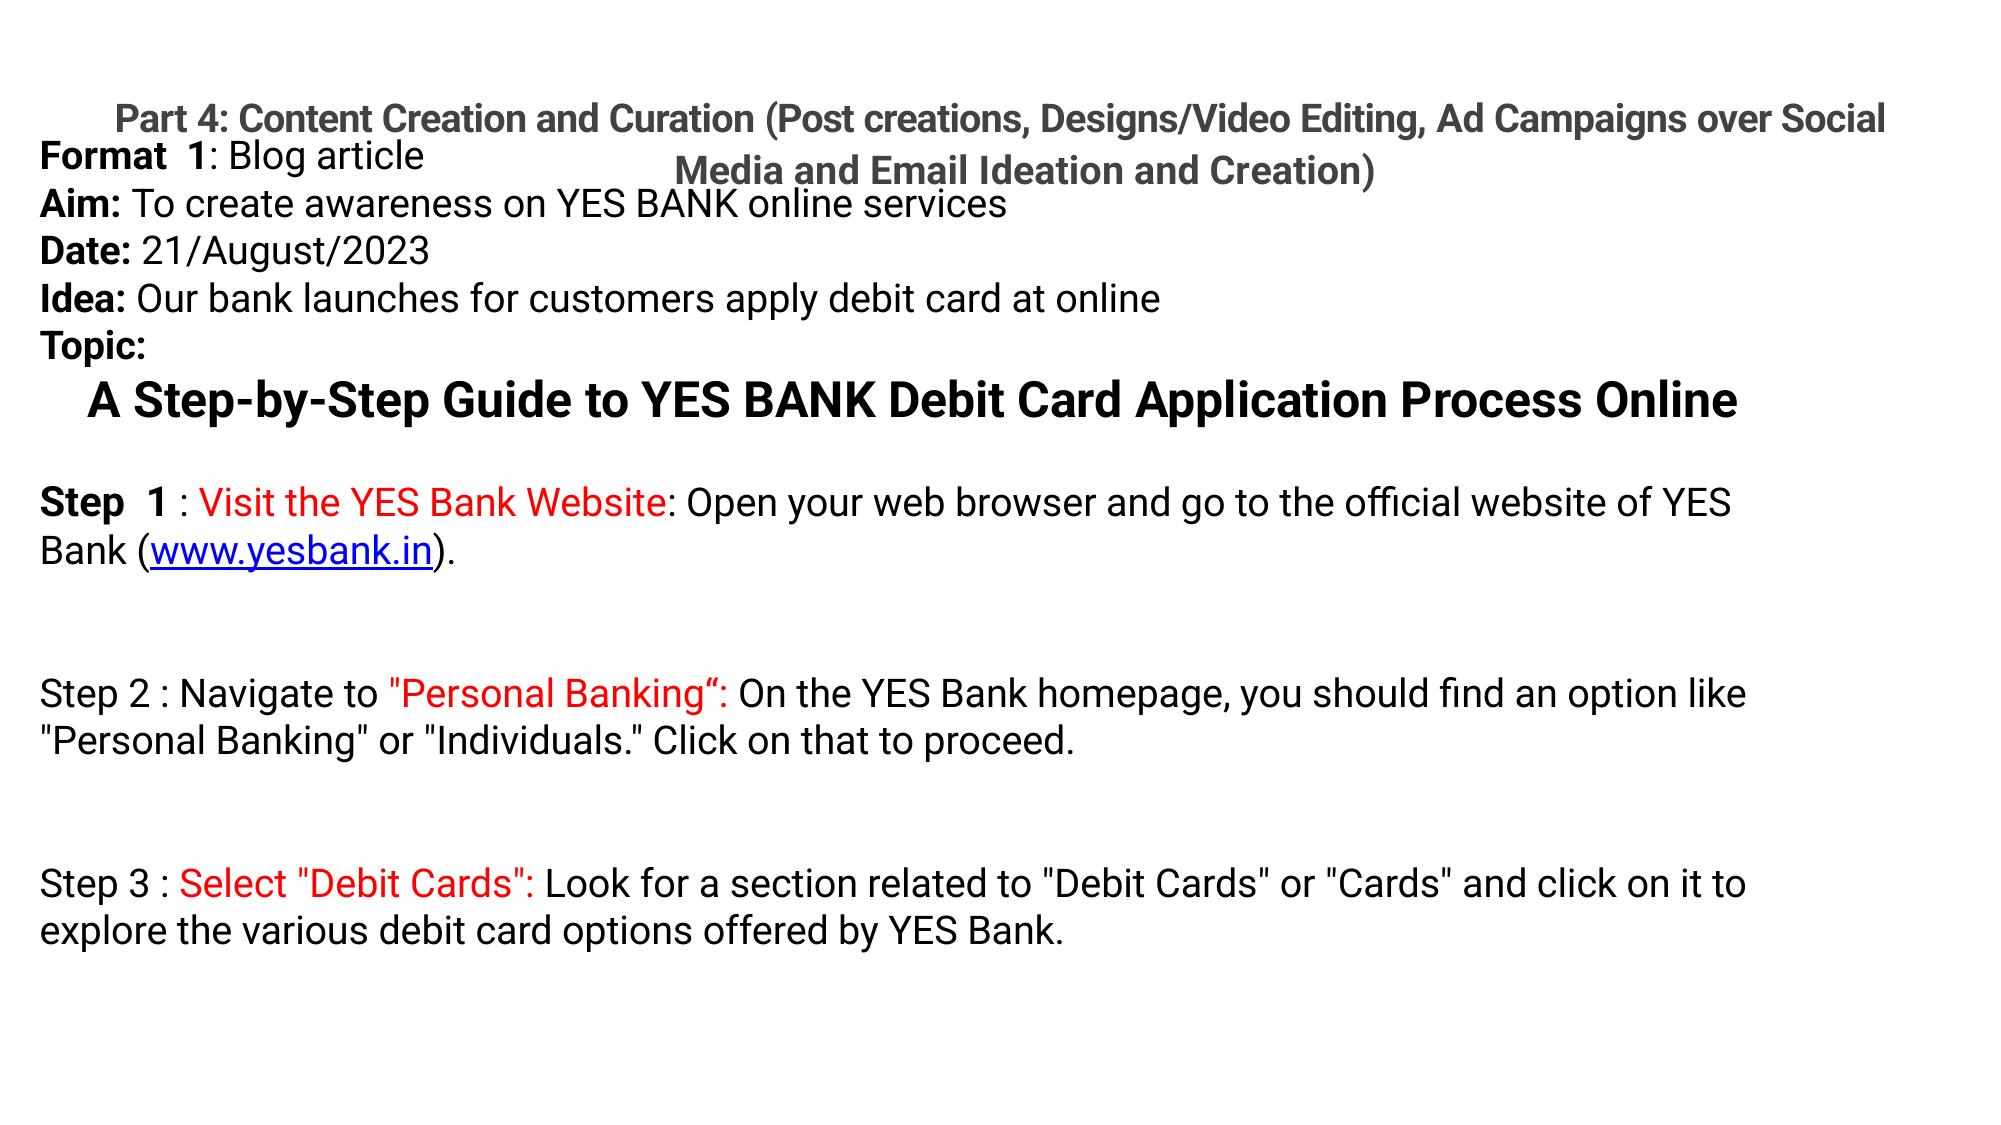

Format  1: Blog article
Aim: To create awareness on YES BANK online services
Date: 21/August/2023
Idea: Our bank launches for customers apply debit card at online
Topic:
A Step-by-Step Guide to YES BANK Debit Card Application Process Online

Step  1 : Visit the YES Bank Website: Open your web browser and go to the official website of YES Bank (www.yesbank.in).

Step 2 : Navigate to "Personal Banking“: On the YES Bank homepage, you should find an option like "Personal Banking" or "Individuals." Click on that to proceed.

Step 3 : Select "Debit Cards": Look for a section related to "Debit Cards" or "Cards" and click on it to explore the various debit card options offered by YES Bank.

# Part 4: Content Creation and Curation (Post creations, Designs/Video Editing, Ad Campaigns over Social  Media and Email Ideation and Creation)